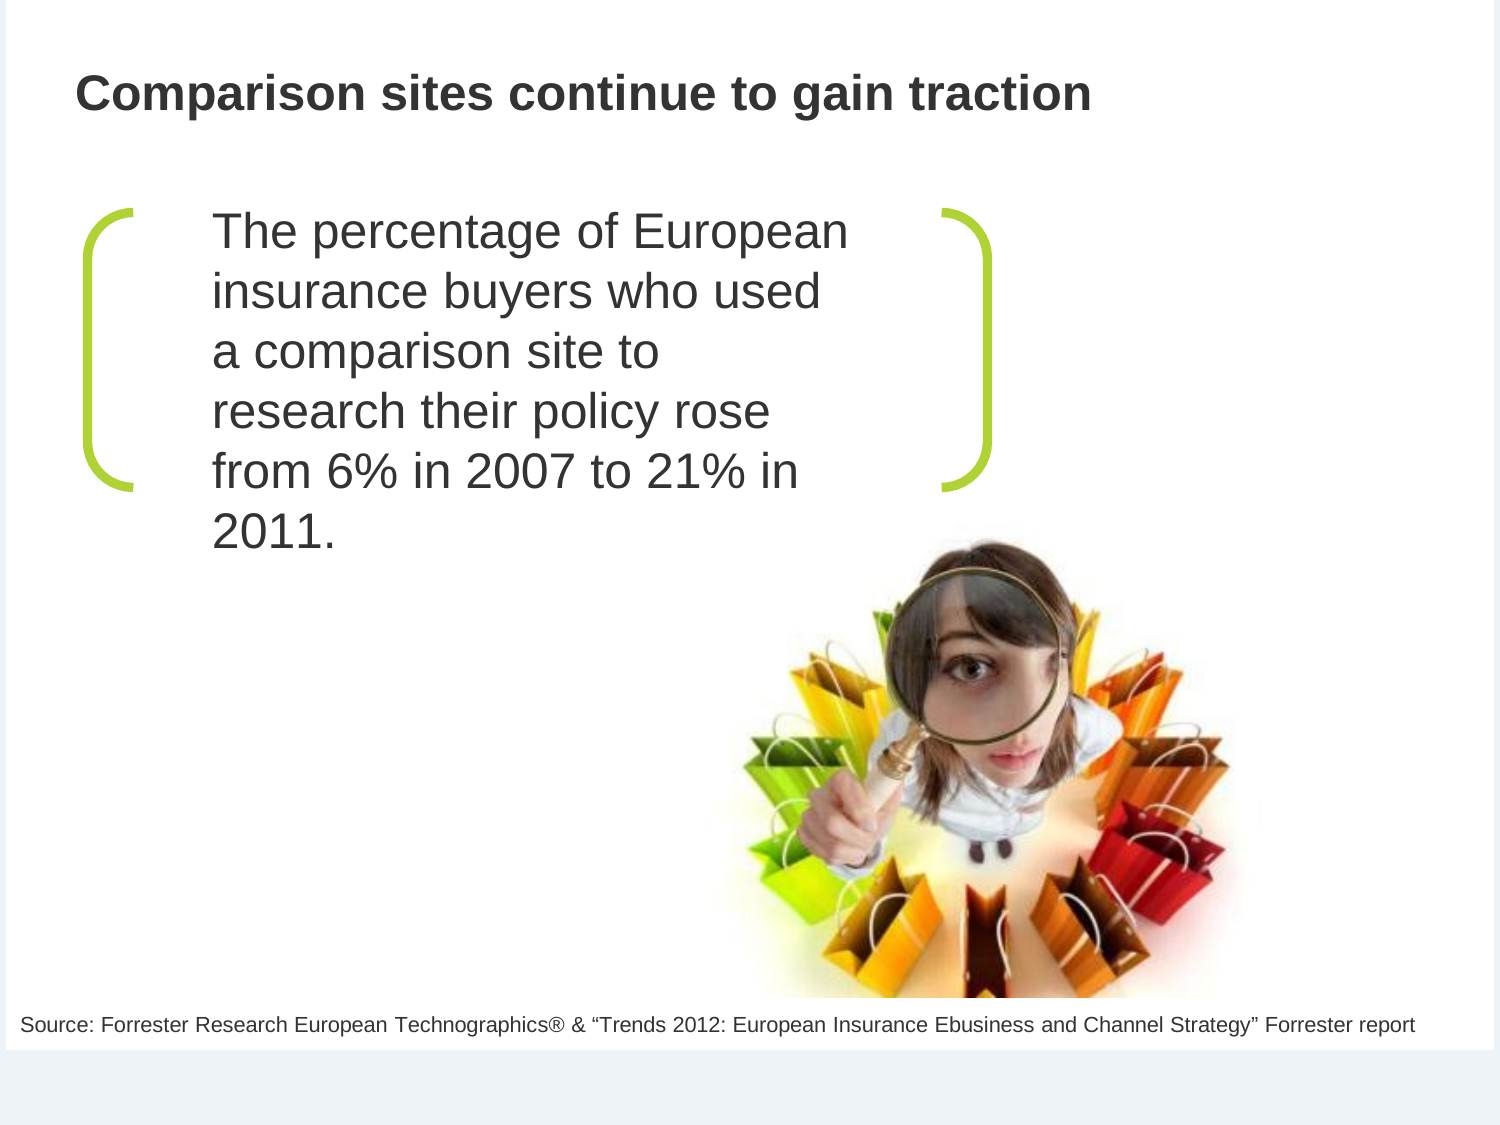

# Comparison sites continue to gain traction
The percentage of European insurance buyers who used a comparison site to research their policy rose from 6% in 2007 to 21% in 2011.

Source: Forrester Research European Technographics® & “Trends 2012: European Insurance Ebusiness and Channel Strategy” Forrester report